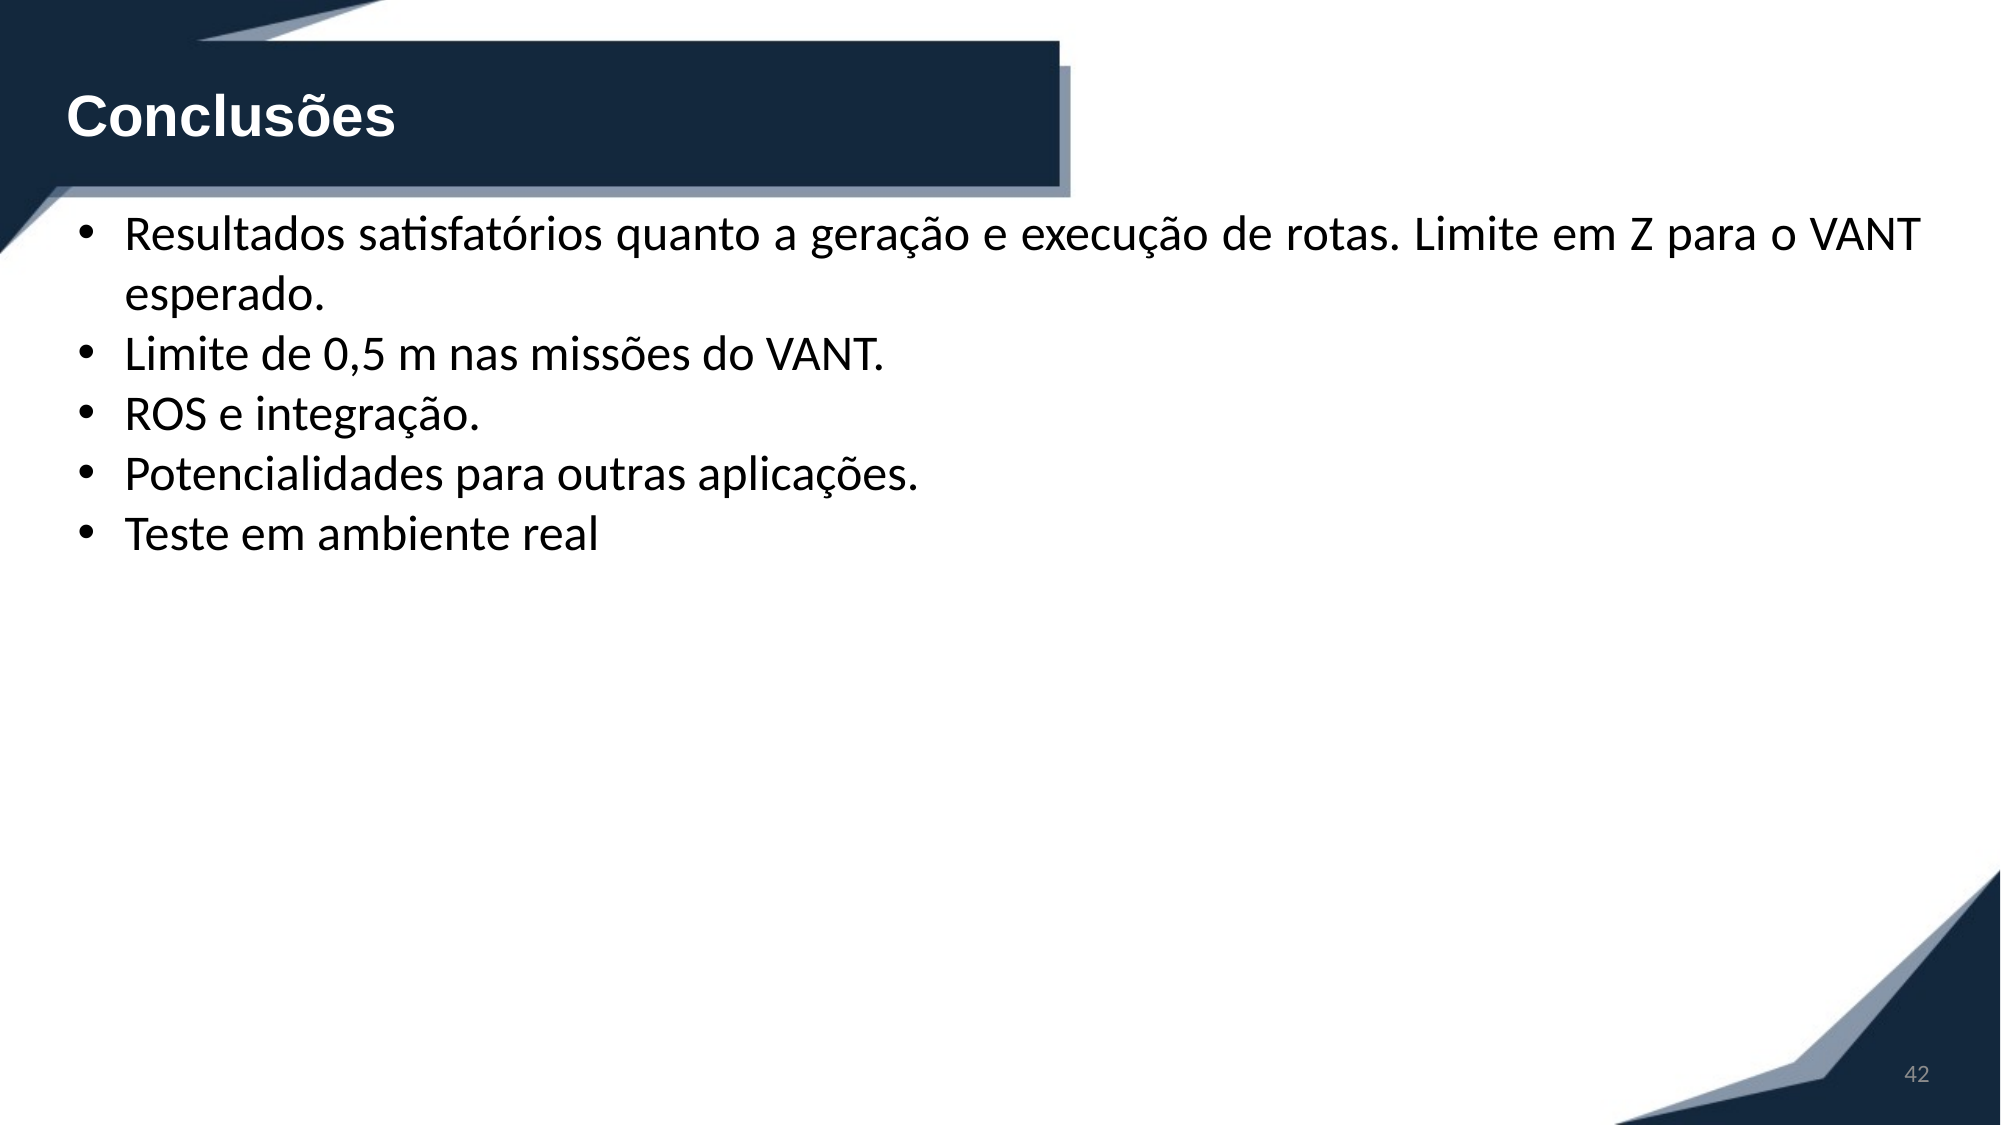

Conclusões

Resultados satisfatórios quanto a geração e execução de rotas. Limite em Z para o VANT esperado.
Limite de 0,5 m nas missões do VANT.
ROS e integração.
Potencialidades para outras aplicações.
Teste em ambiente real
42